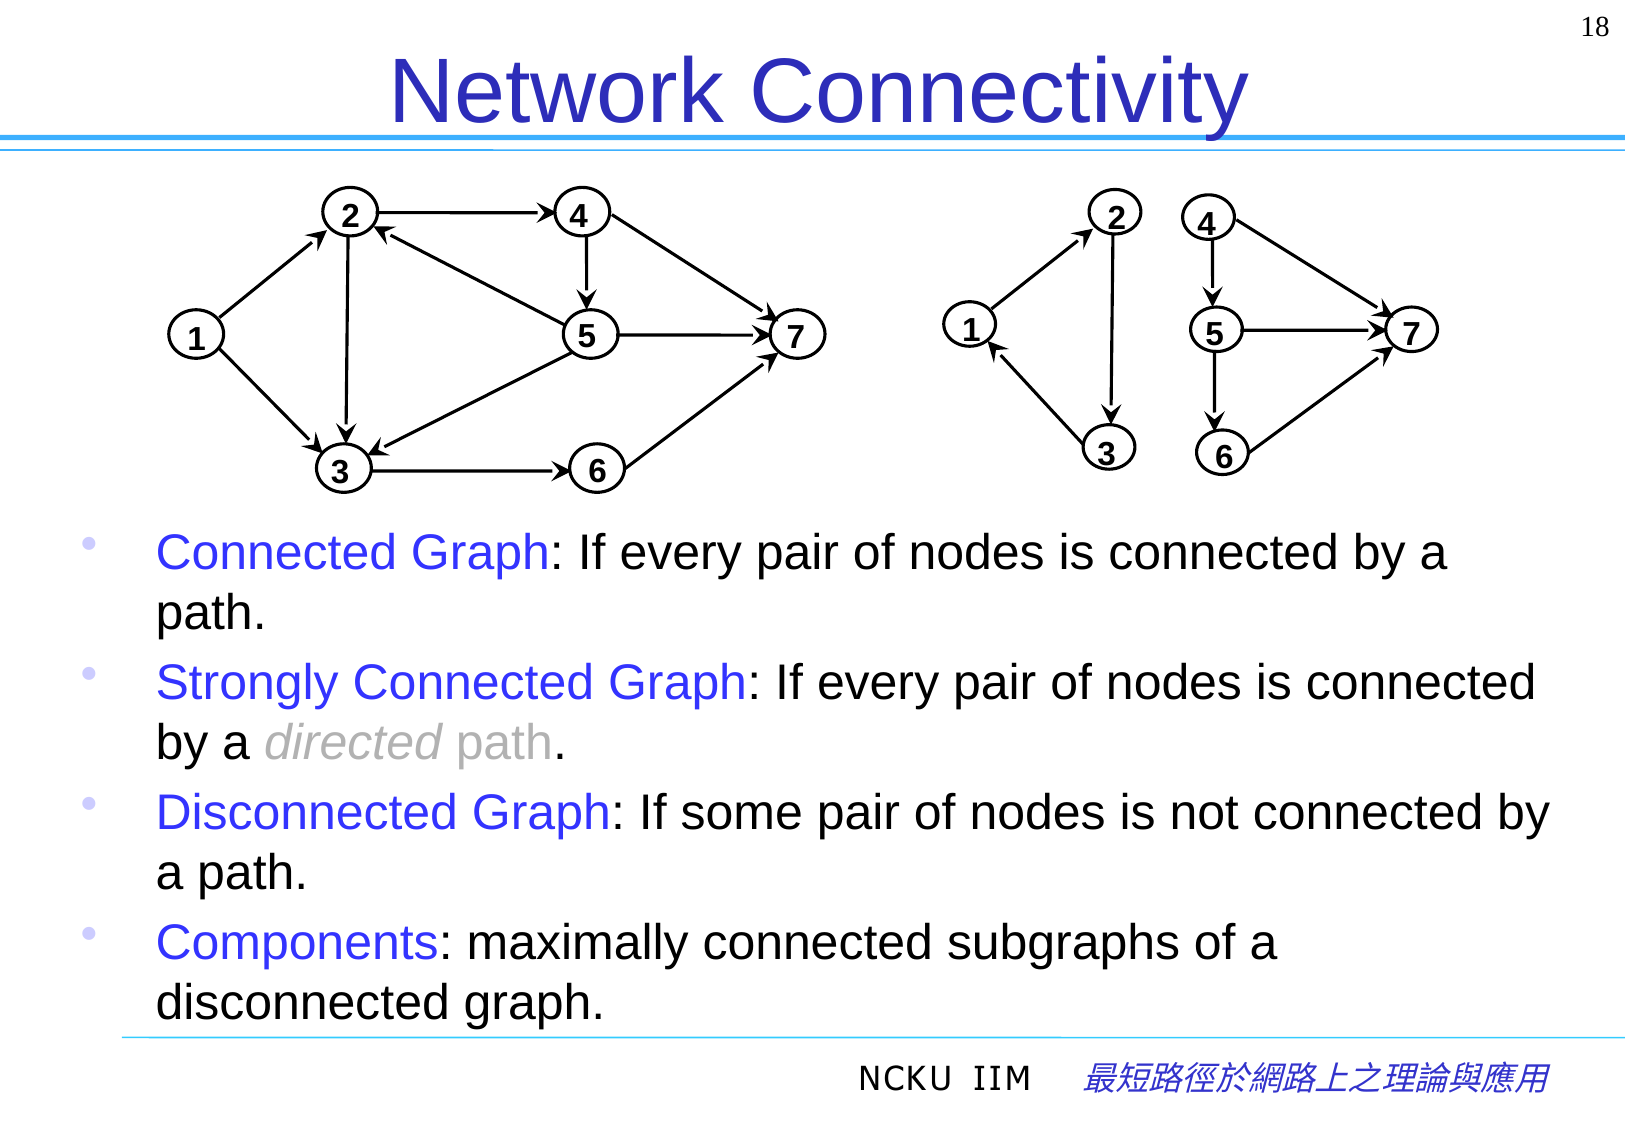

18
# Network Connectivity
2
4

5
7
1

6
3

2

1

3

4

5
7

6

Connected Graph: If every pair of nodes is connected by a path.
Strongly Connected Graph: If every pair of nodes is connected by a directed path.
Disconnected Graph: If some pair of nodes is not connected by a path.
Components: maximally connected subgraphs of a disconnected graph.